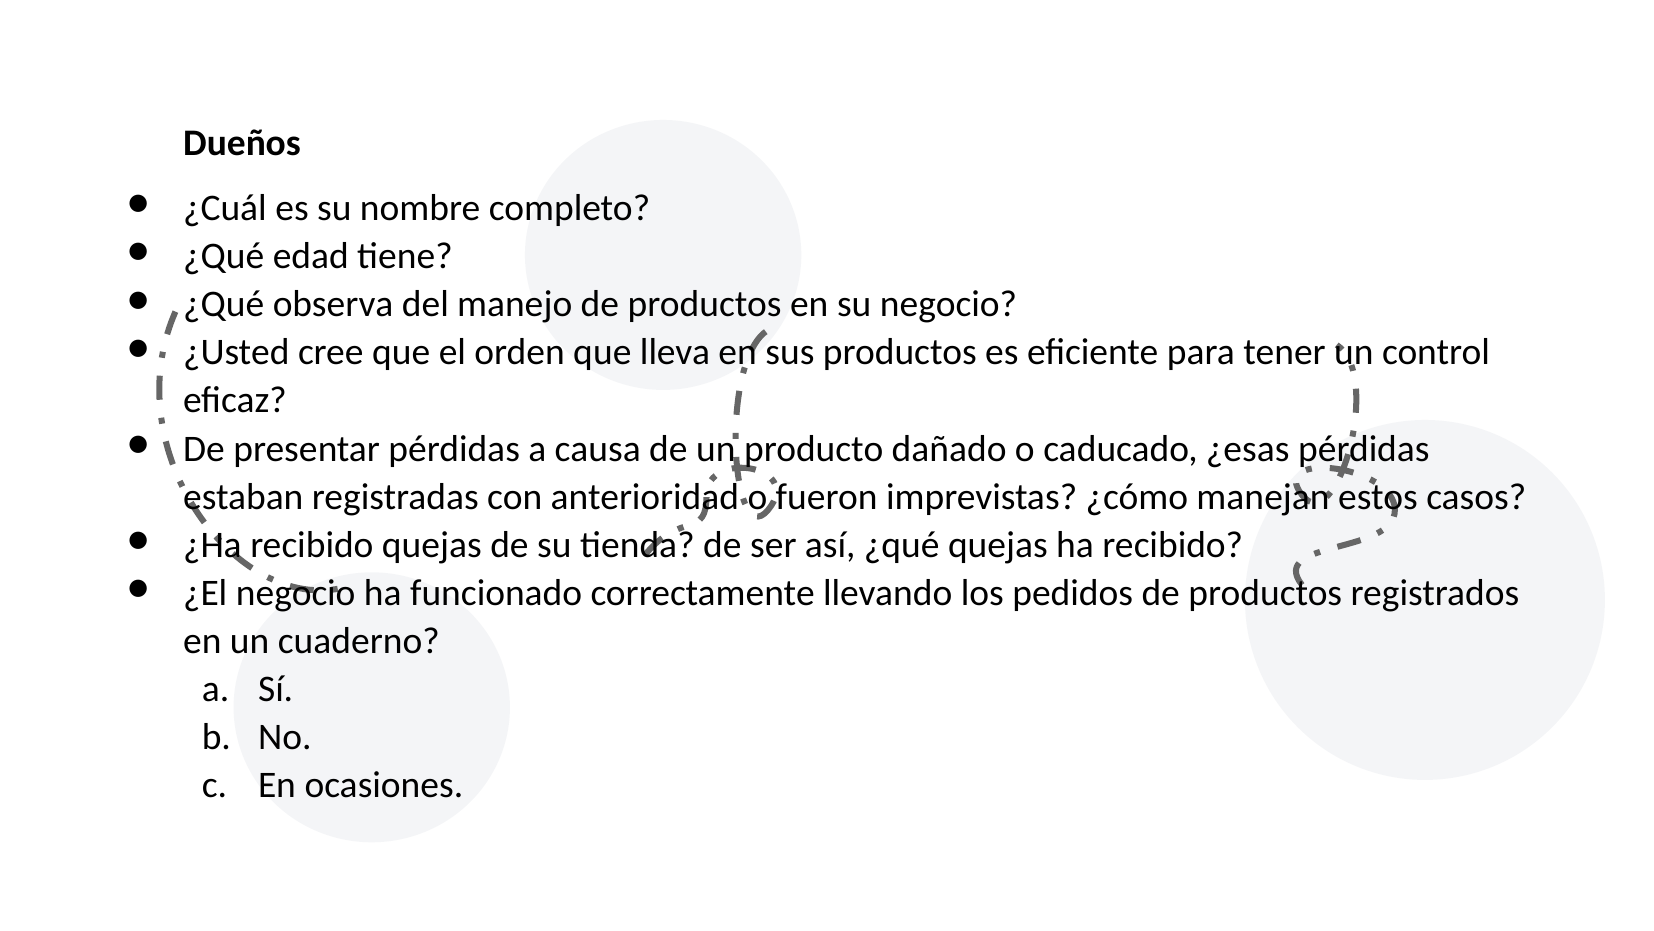

Dueños
¿Cuál es su nombre completo?
¿Qué edad tiene?
¿Qué observa del manejo de productos en su negocio?
¿Usted cree que el orden que lleva en sus productos es eficiente para tener un control eficaz?
De presentar pérdidas a causa de un producto dañado o caducado, ¿esas pérdidas estaban registradas con anterioridad o fueron imprevistas? ¿cómo manejan estos casos?
¿Ha recibido quejas de su tienda? de ser así, ¿qué quejas ha recibido?
¿El negocio ha funcionado correctamente llevando los pedidos de productos registrados en un cuaderno?
Sí.
No.
En ocasiones.